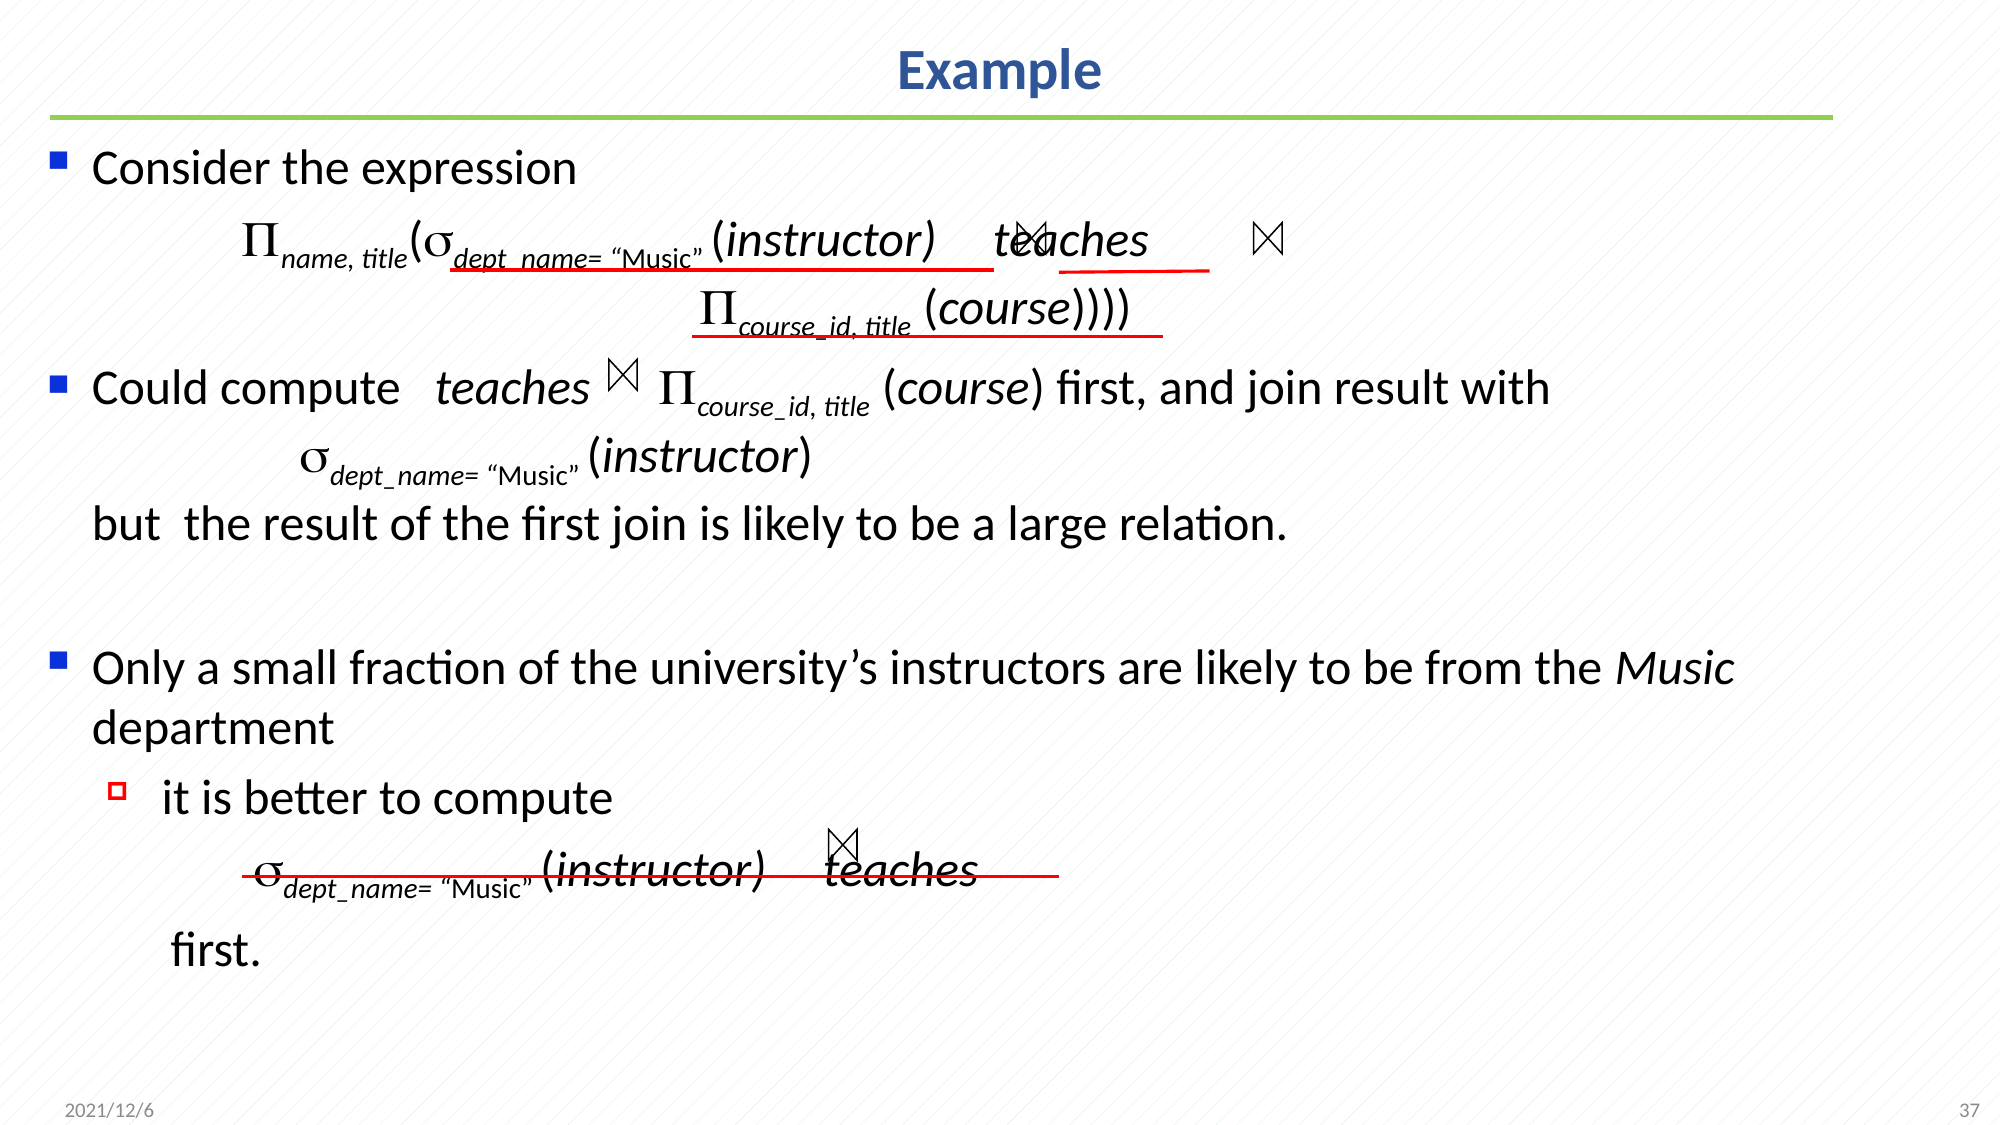

# Example
Consider the expression
		Πname, title(σdept_name= “Music” (instructor)     teaches
                                                      Πcourse_id, title (course))))
Could compute   teaches      Πcourse_id, title (course) first, and join result with
	 σdept_name= “Music” (instructor)
but  the result of the first join is likely to be a large relation.

Only a small fraction of the university’s instructors are likely to be from the Music department
 it is better to compute
		 σdept_name= “Music” (instructor)     teaches
	       first.

37
2021/12/6